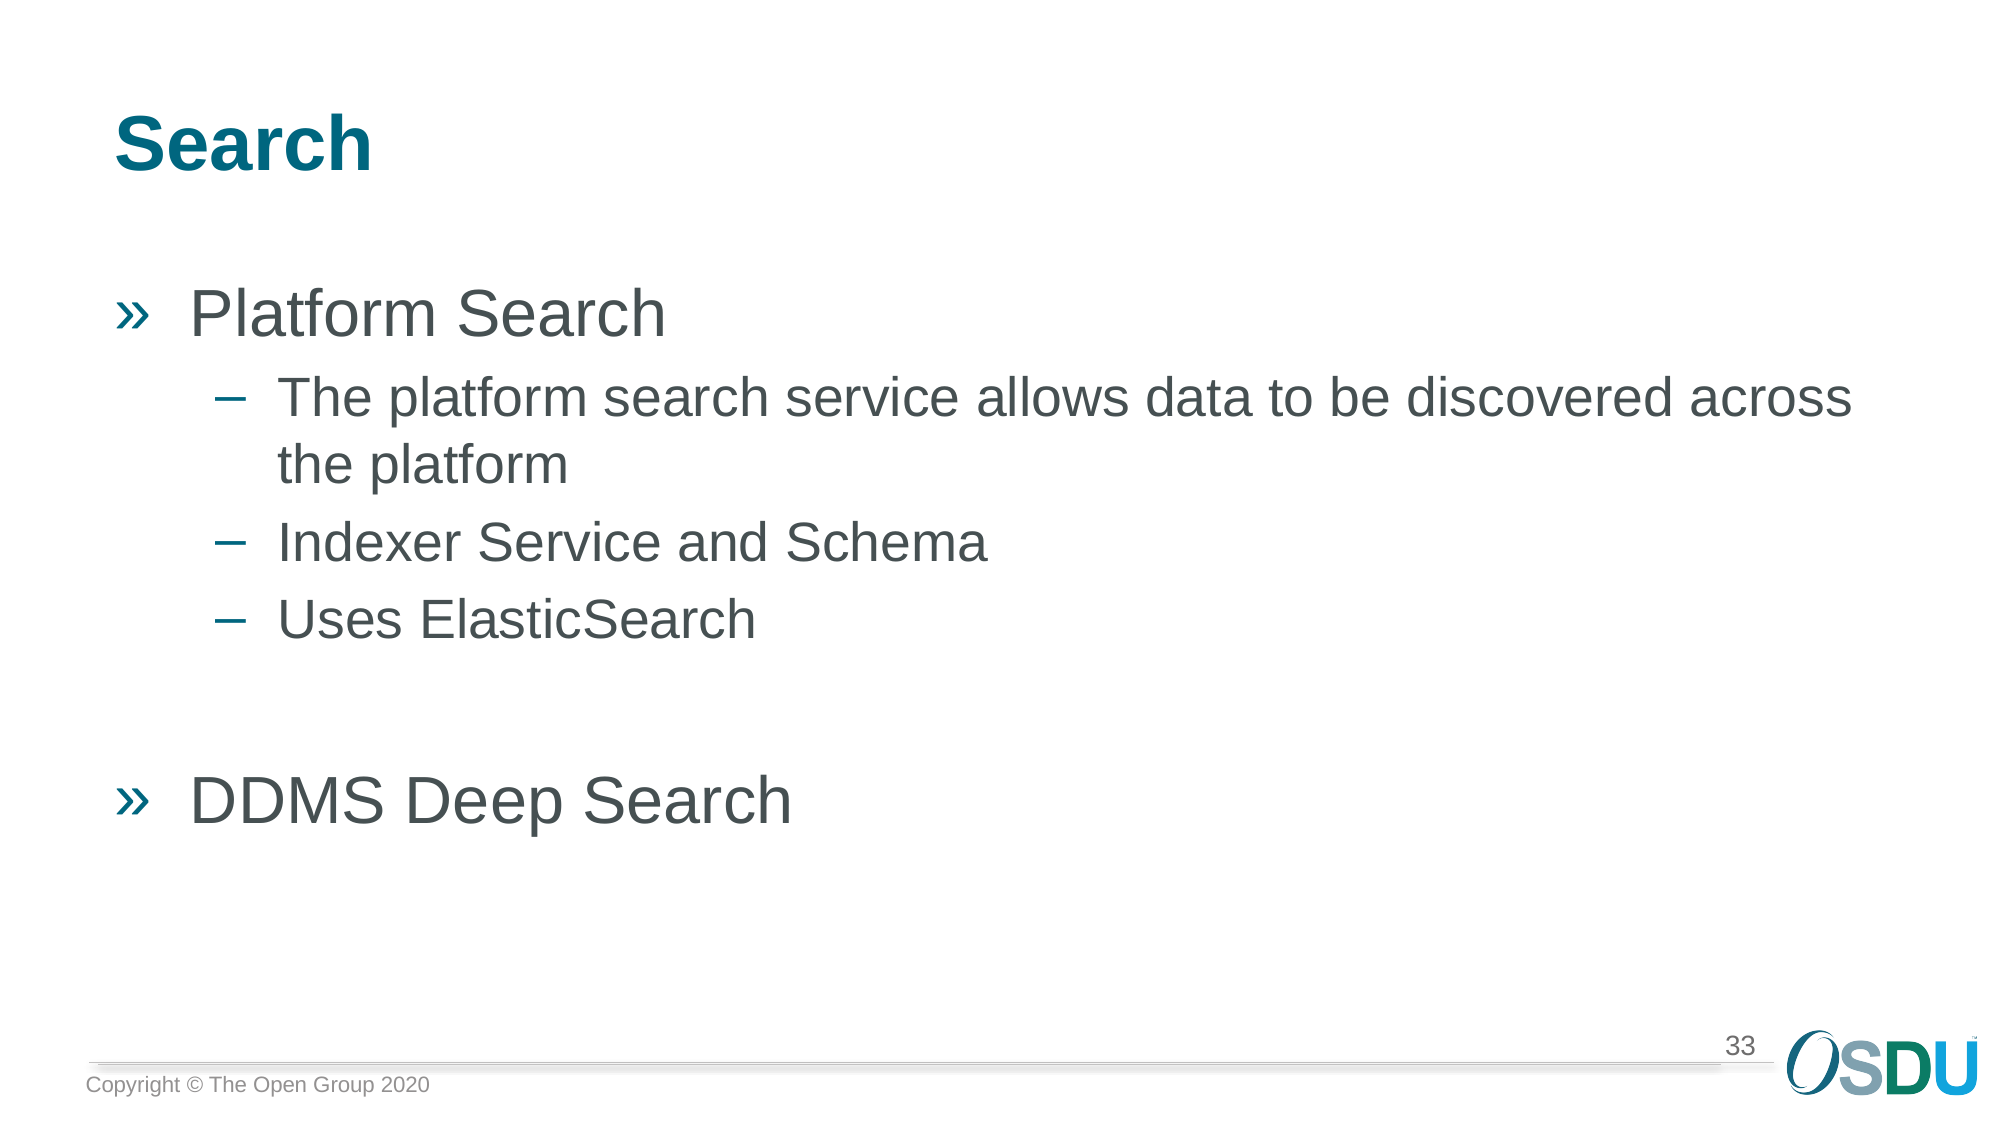

# Search
Platform Search
The platform search service allows data to be discovered across the platform
Indexer Service and Schema
Uses ElasticSearch

DDMS Deep Search
33